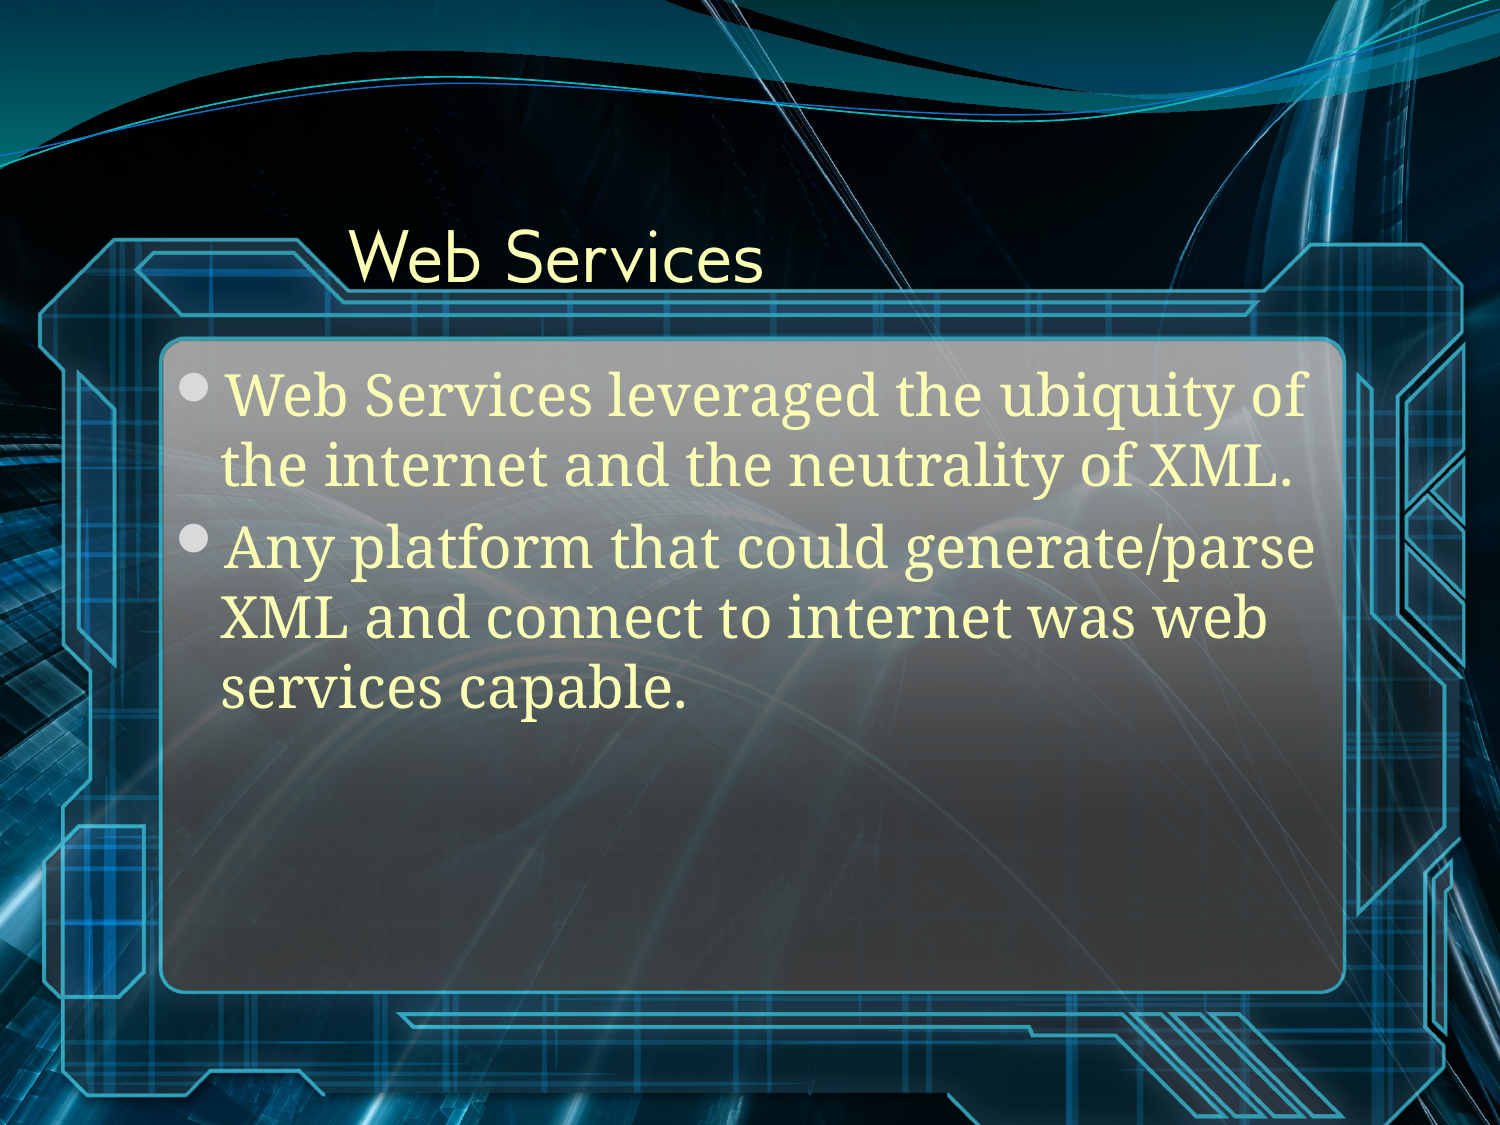

# Web Services
Web Services leveraged the ubiquity of the internet and the neutrality of XML.
Any platform that could generate/parse XML and connect to internet was web services capable.